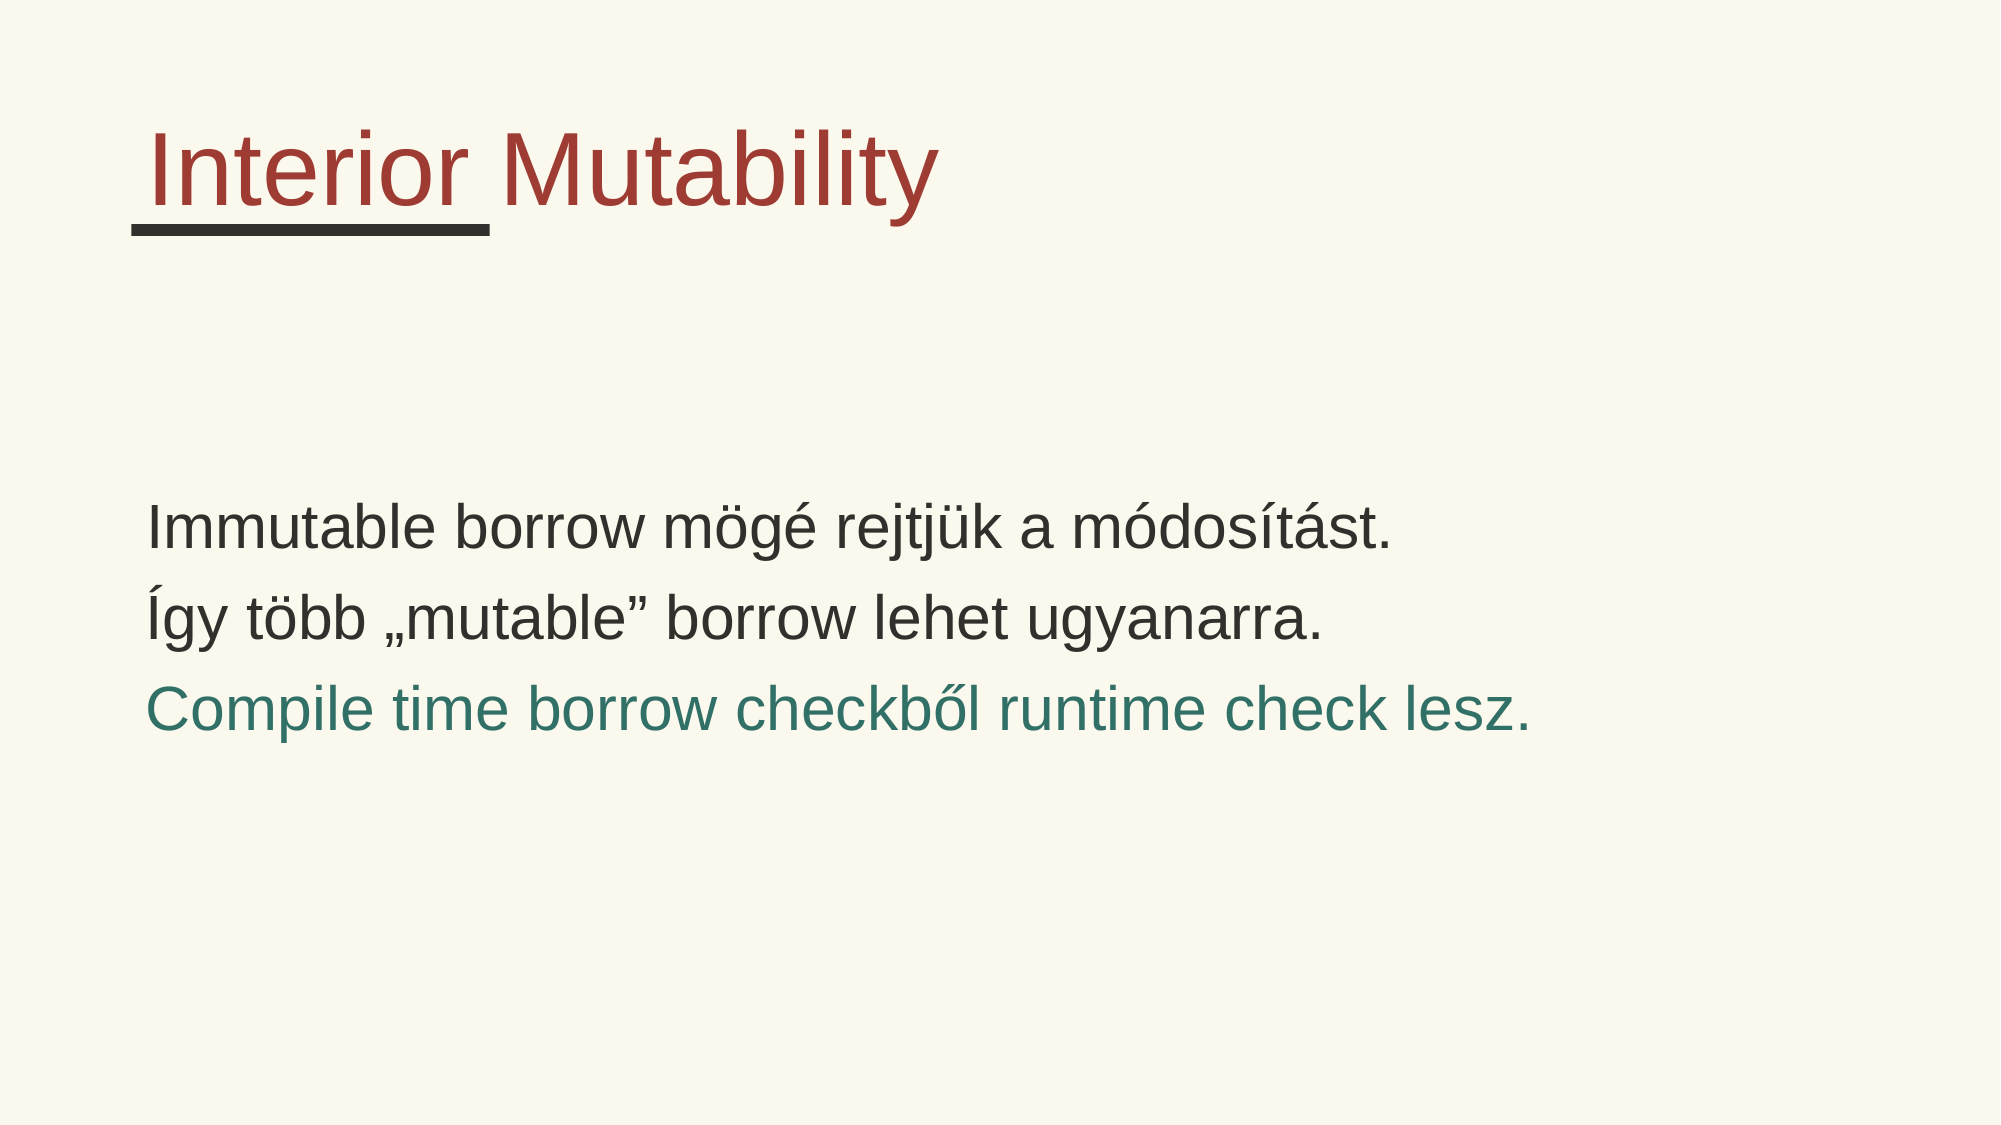

Interior Mutability

Immutable borrow mögé rejtjük a módosítást.
Így több „mutable” borrow lehet ugyanarra.
Compile time borrow checkből runtime check lesz.